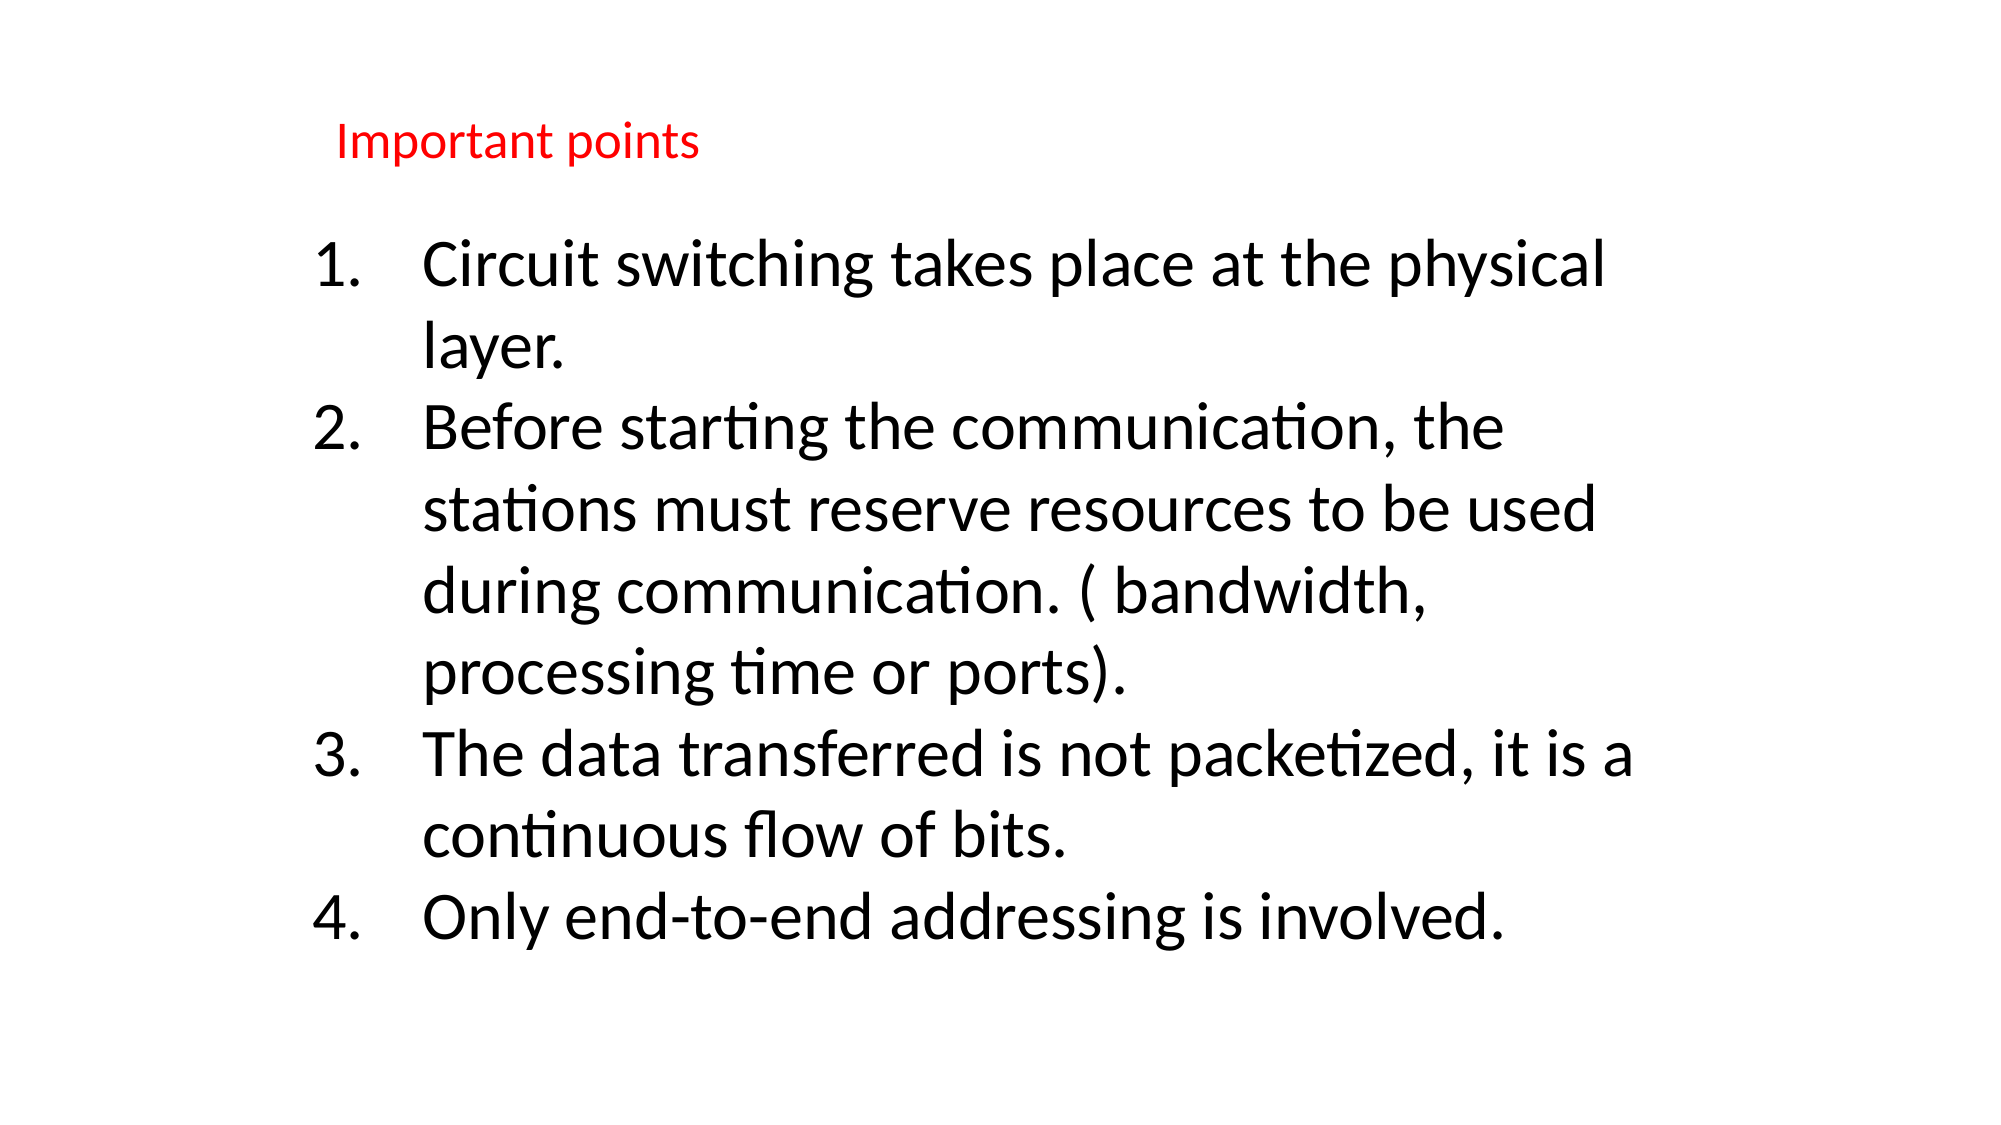

# Important points
Circuit switching takes place at the physical layer.
Before starting the communication, the stations must reserve resources to be used during communication. ( bandwidth, processing time or ports).
The data transferred is not packetized, it is a continuous flow of bits.
Only end-to-end addressing is involved.